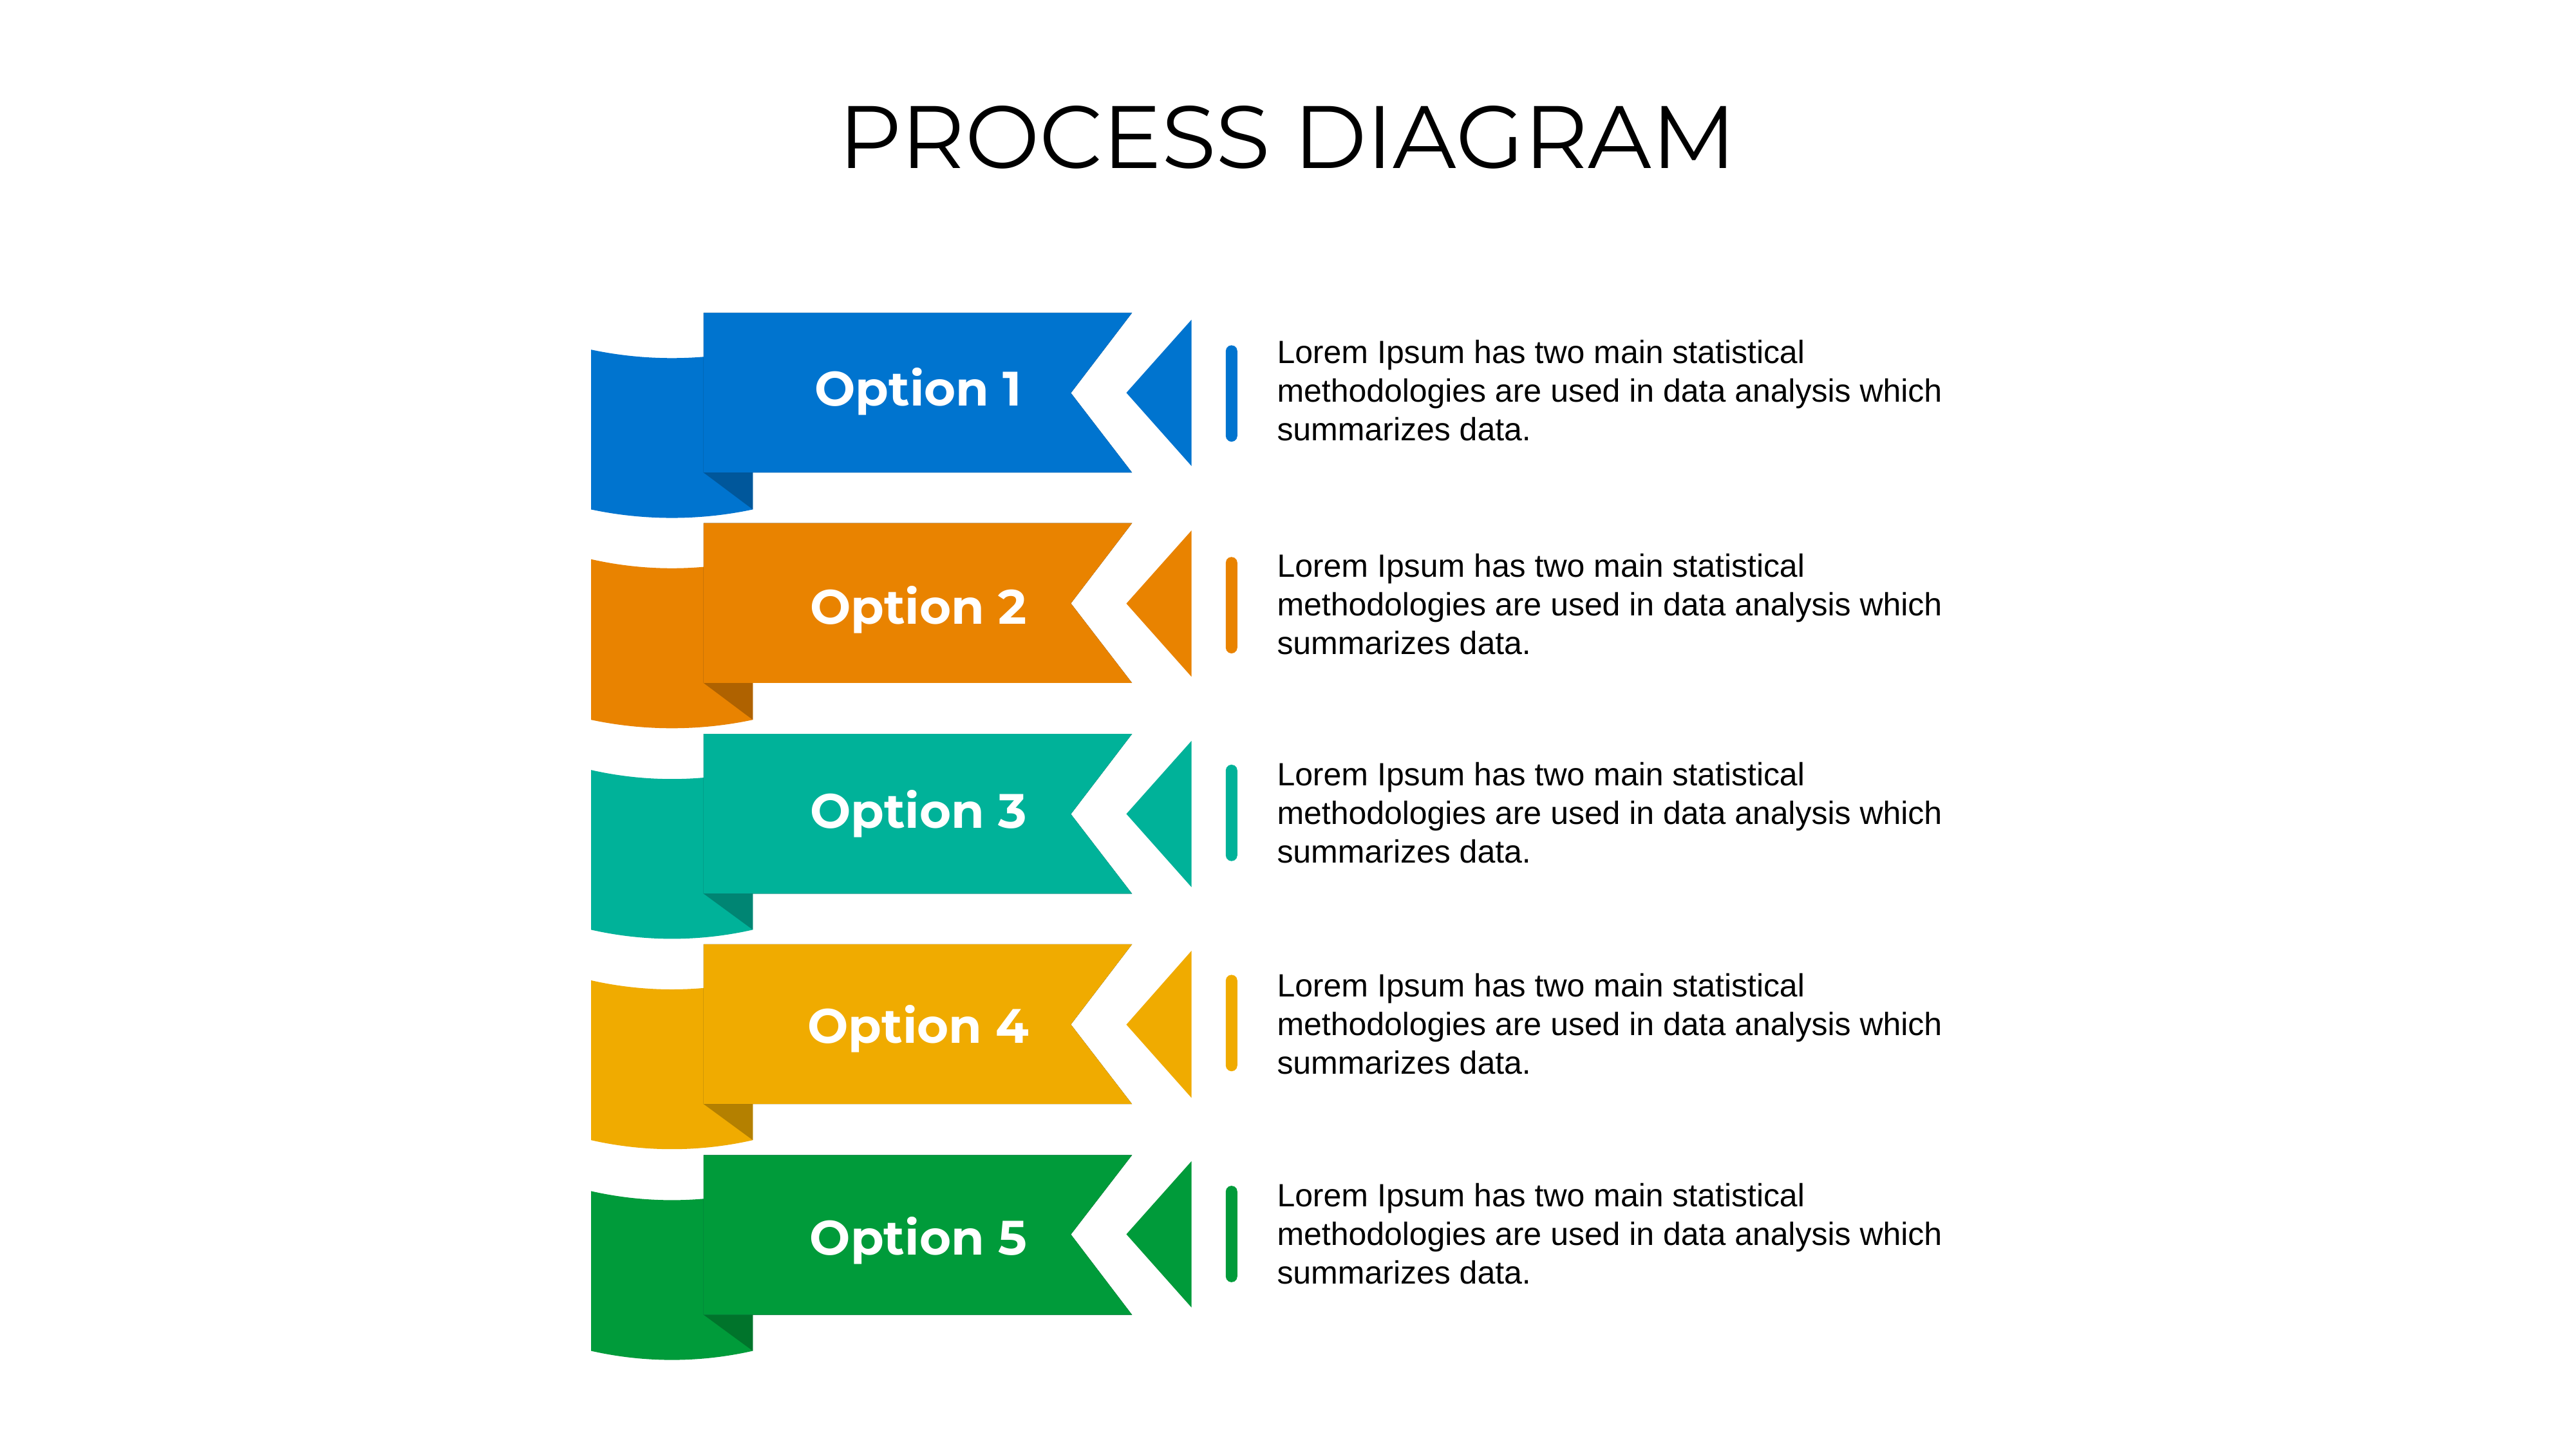

# PROCESS DIAGRAM

Lorem Ipsum has two main statistical methodologies are used in data analysis which summarizes data.

Option 1

OPTION 01

Lorem Ipsum has two main statistical methodologies are used in data analysis which summarizes data.

OPTION 01
Option 2

Lorem Ipsum has two main statistical methodologies are used in data analysis which summarizes data.

Option 3
OPTION 01

Lorem Ipsum has two main statistical methodologies are used in data analysis which summarizes data.

OPTION 01
Option 4

Lorem Ipsum has two main statistical methodologies are used in data analysis which summarizes data.

OPTION 01
Option 5